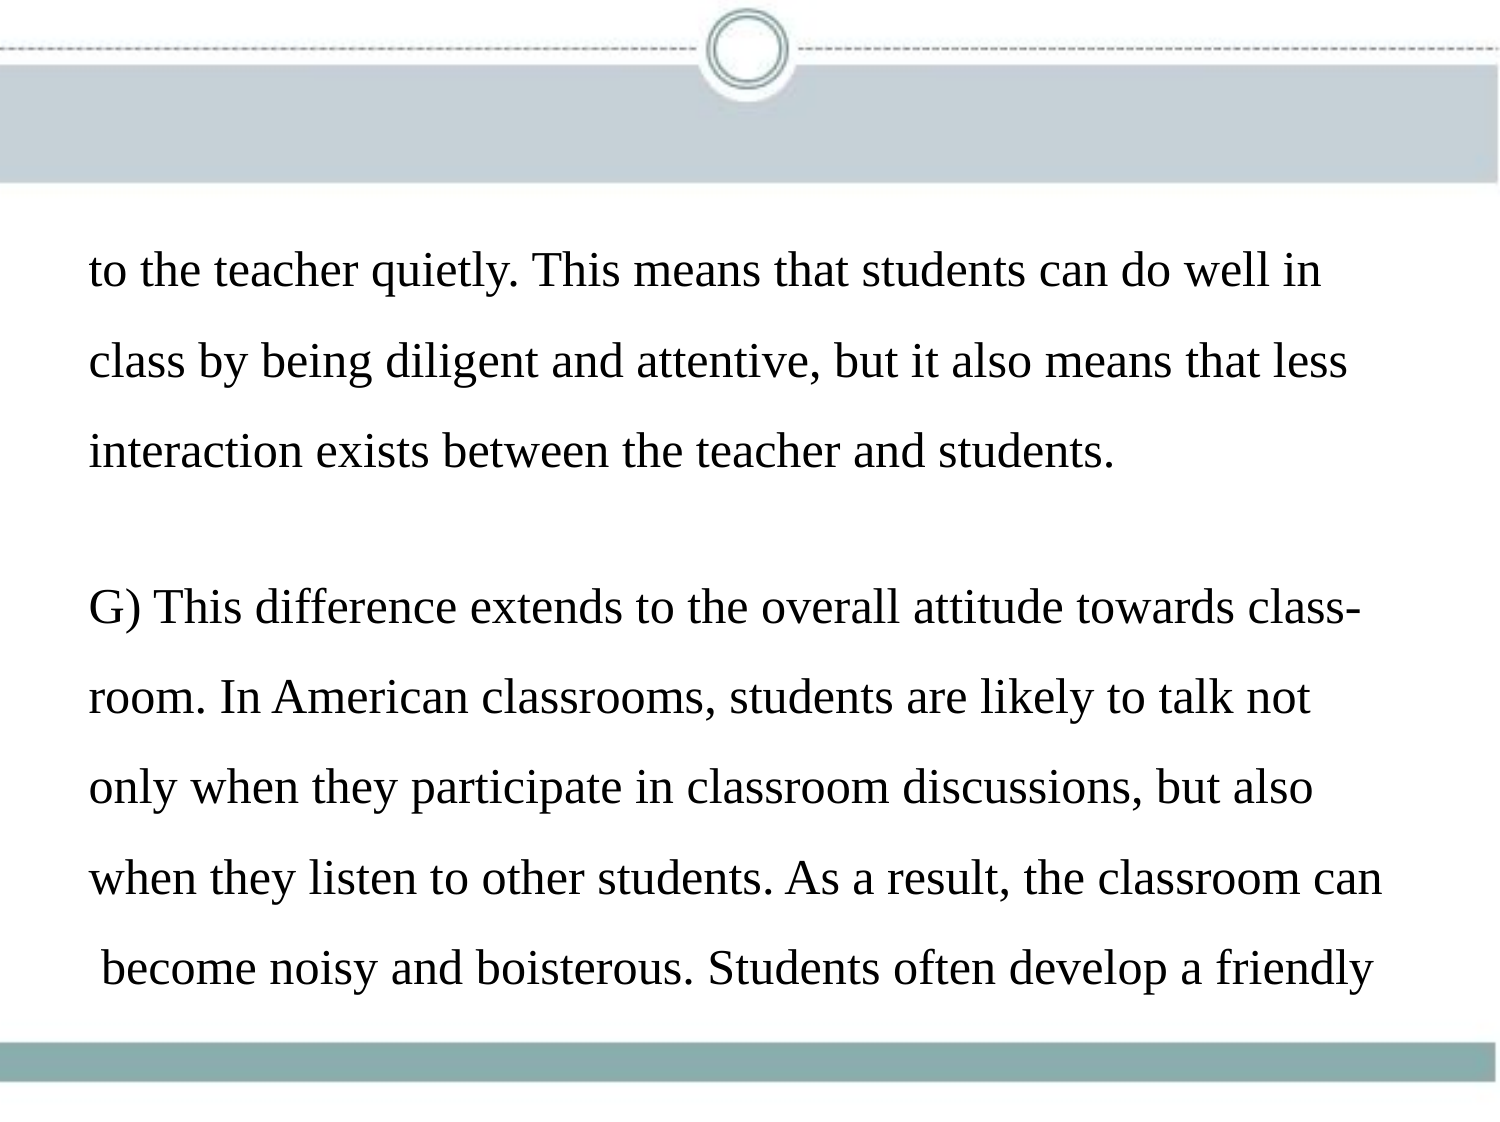

to the teacher quietly. This means that students can do well in
class by being diligent and attentive, but it also means that less
interaction exists between the teacher and students.
G) This difference extends to the overall attitude towards class-
room. In American classrooms, students are likely to talk not
only when they participate in classroom discussions, but also
when they listen to other students. As a result, the classroom can
 become noisy and boisterous. Students often develop a friendly